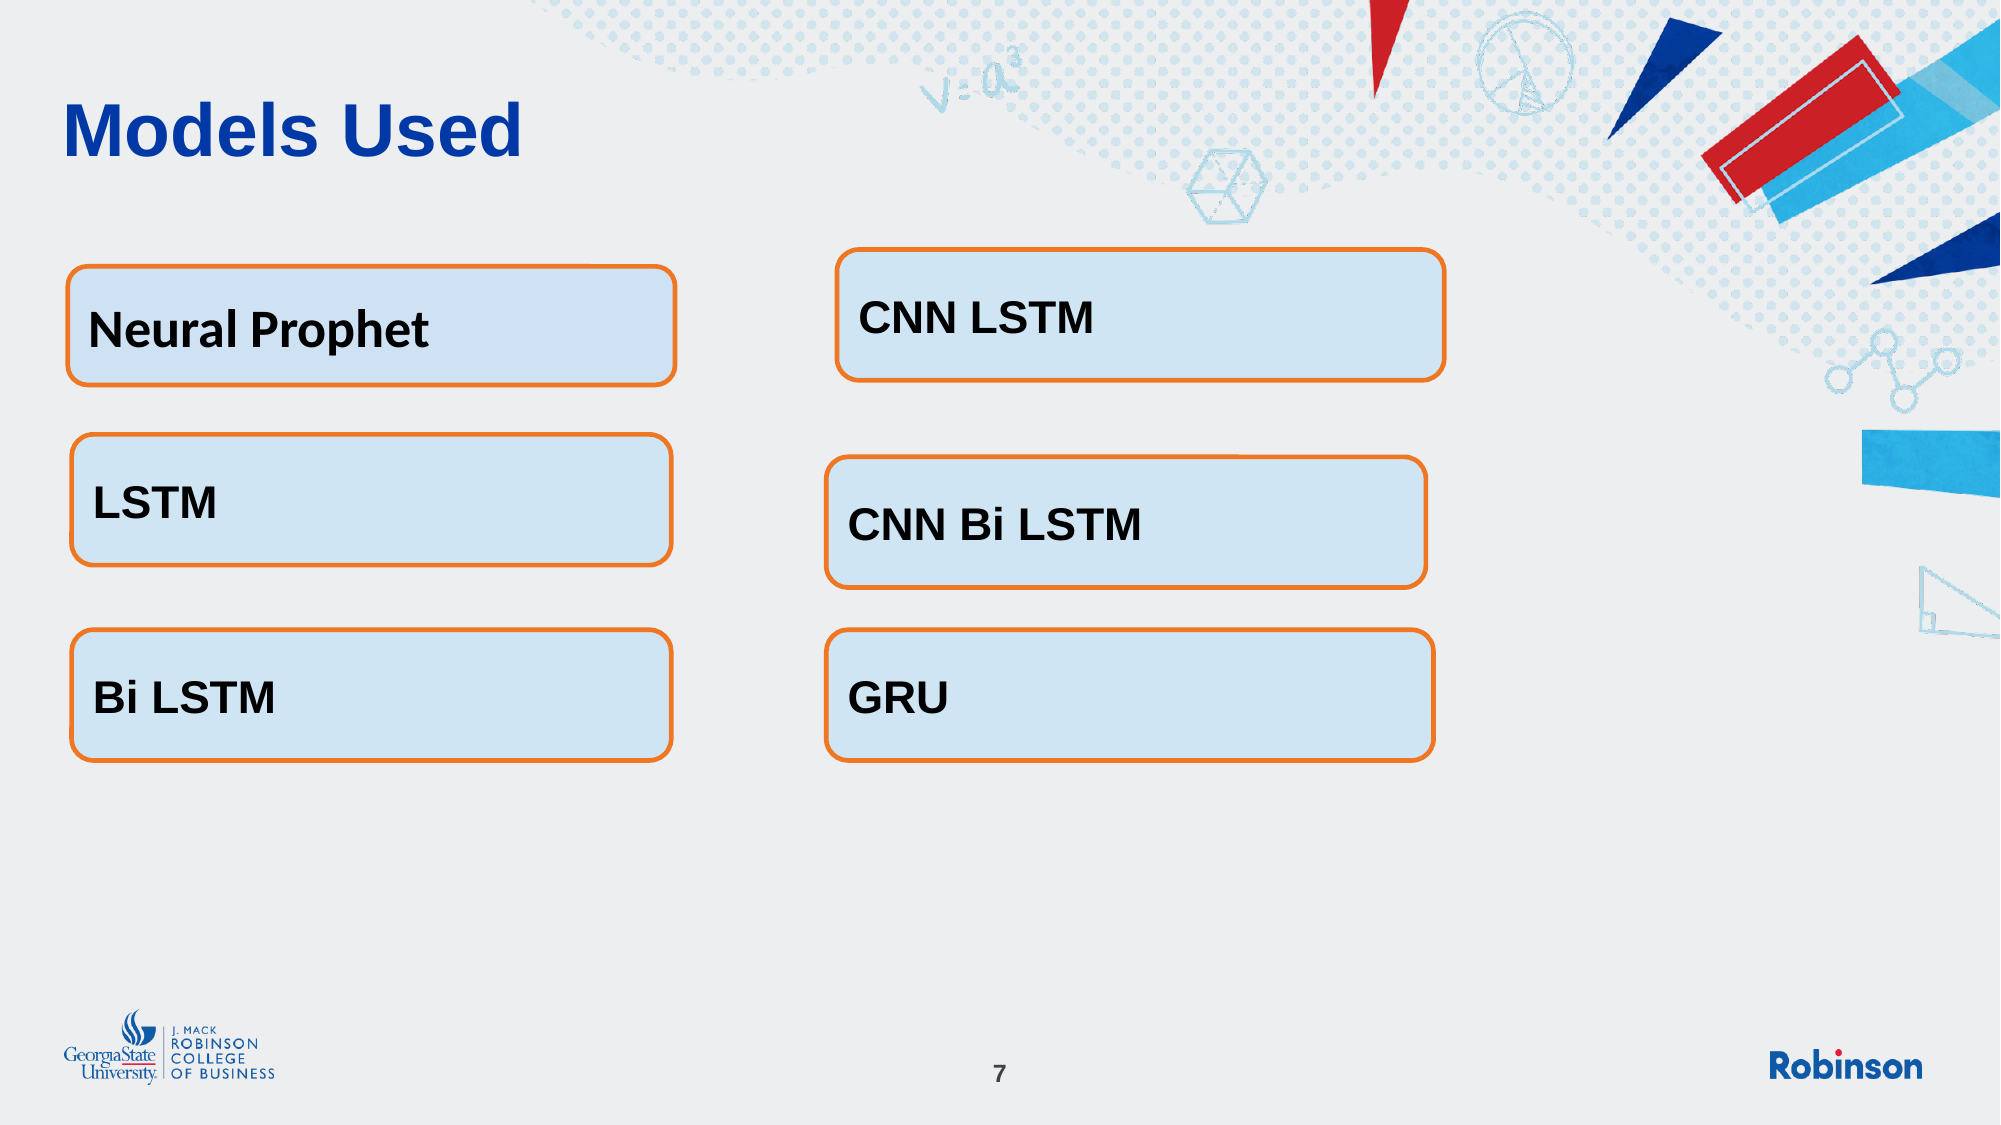

# Models Used
CNN LSTM
Neural Prophet
LSTM
CNN Bi LSTM
Bi LSTM
GRU
7